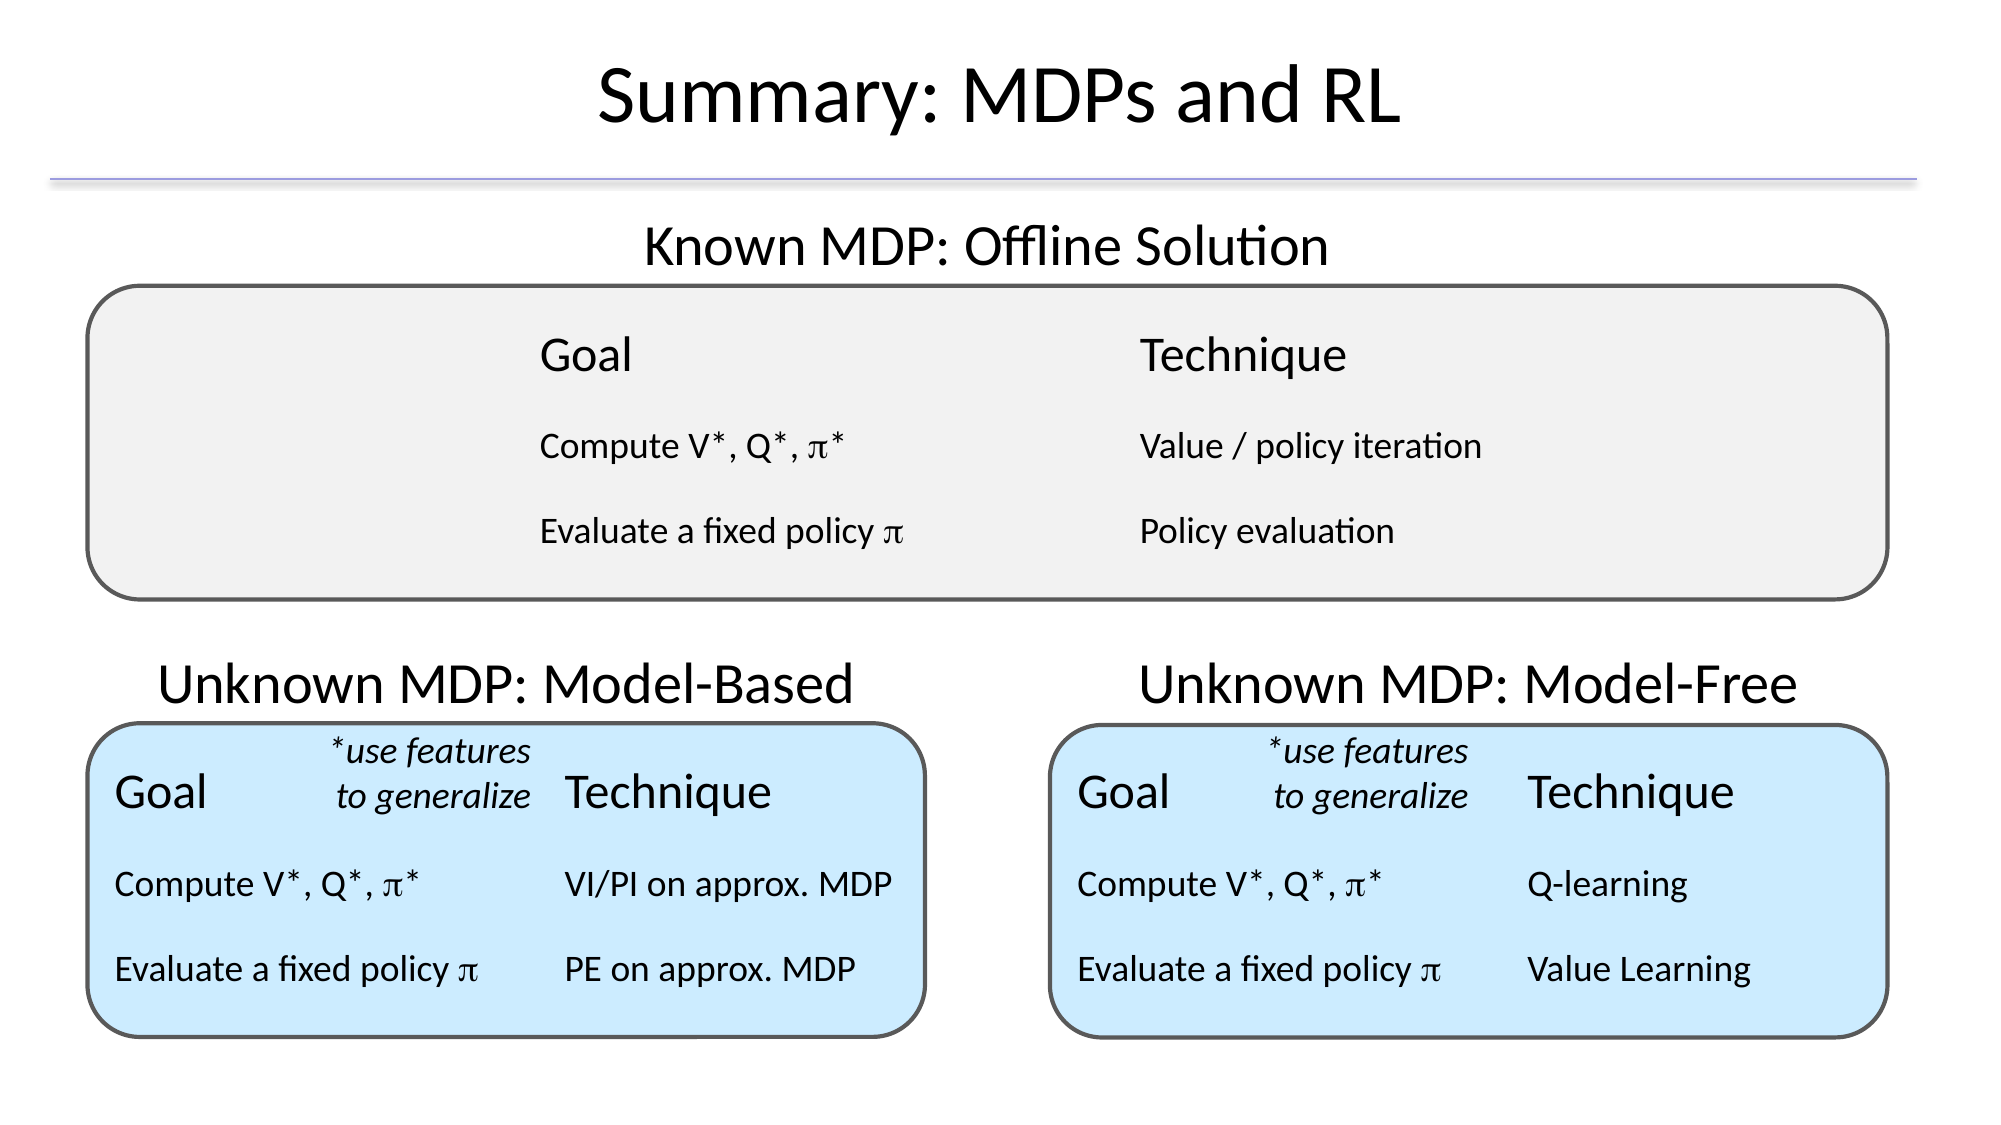

# Summary: MDPs and RL
Known MDP: Offline Solution

Goal				Technique

Compute V*, Q*, π*		Value / policy iteration

Evaluate a fixed policy π		Policy evaluation

Unknown MDP: Model-Based
Unknown MDP: Model-Free
*use features
 to generalize
*use features
 to generalize

Goal			Technique

Compute V*, Q*, π*	VI/PI on approx. MDP

Evaluate a fixed policy π	PE on approx. MDP

Goal			Technique

Compute V*, Q*, π*	Q-learning

Evaluate a fixed policy π	Value Learning